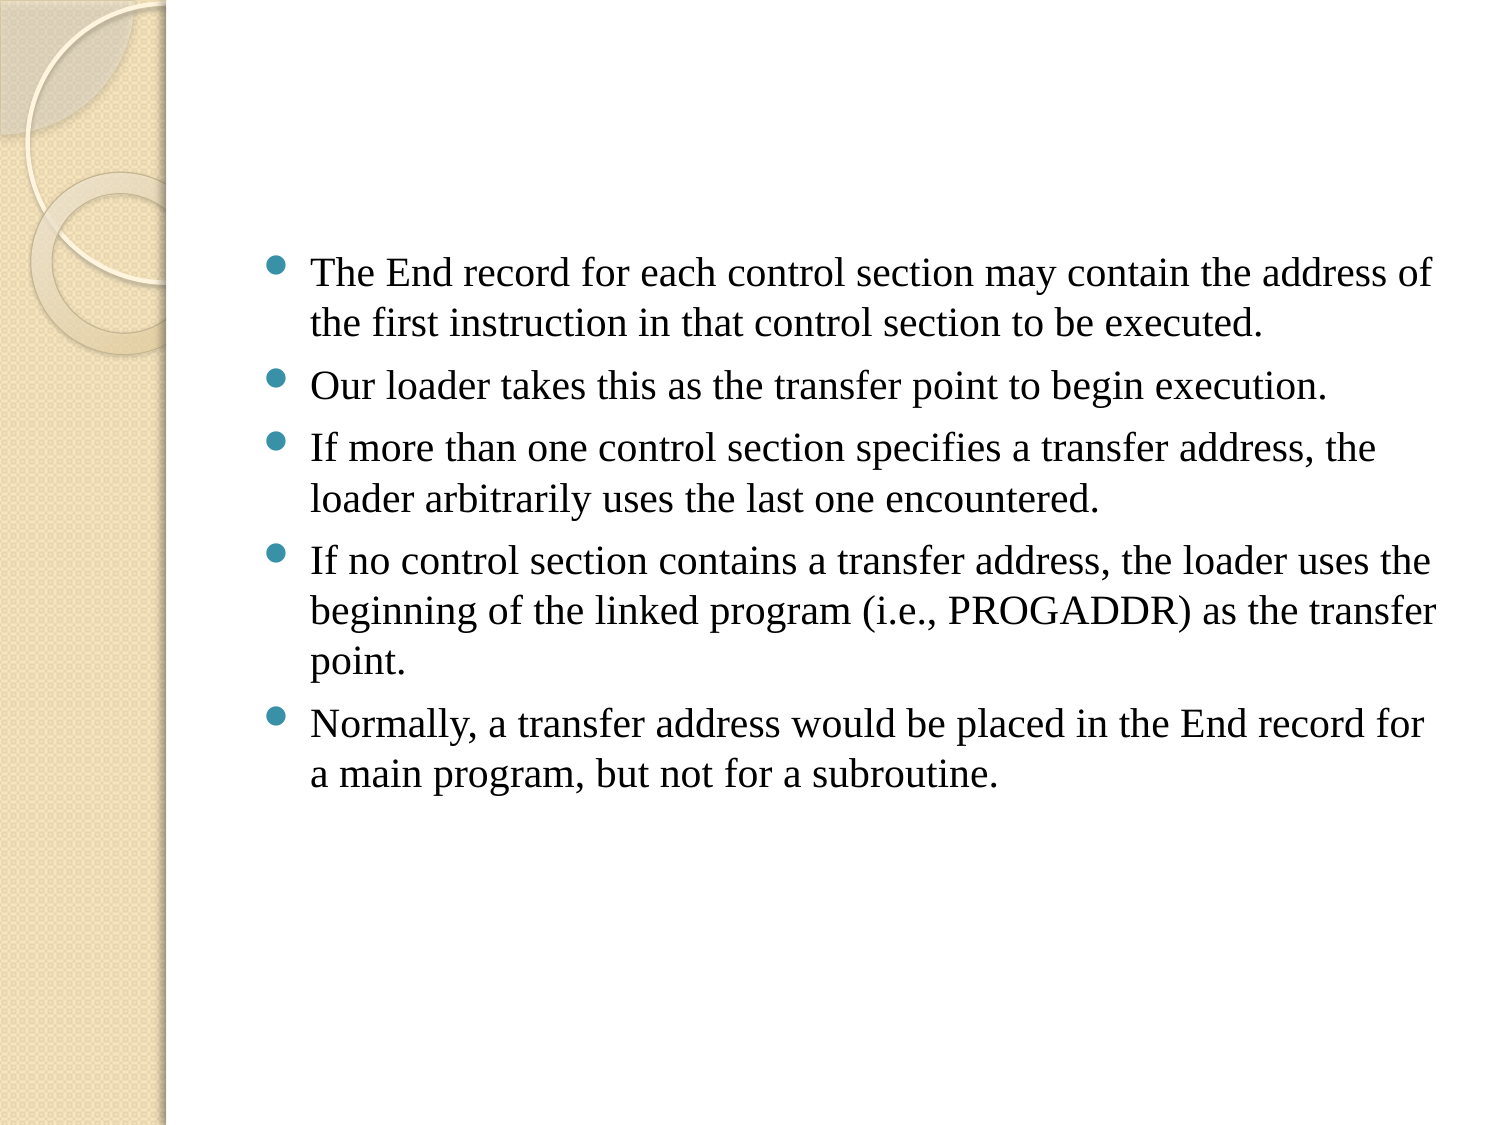

#
The End record for each control section may contain the address of the first instruction in that control section to be executed.
Our loader takes this as the transfer point to begin execution.
If more than one control section specifies a transfer address, the loader arbitrarily uses the last one encountered.
If no control section contains a transfer address, the loader uses the beginning of the linked program (i.e., PROGADDR) as the transfer point.
Normally, a transfer address would be placed in the End record for a main program, but not for a subroutine.